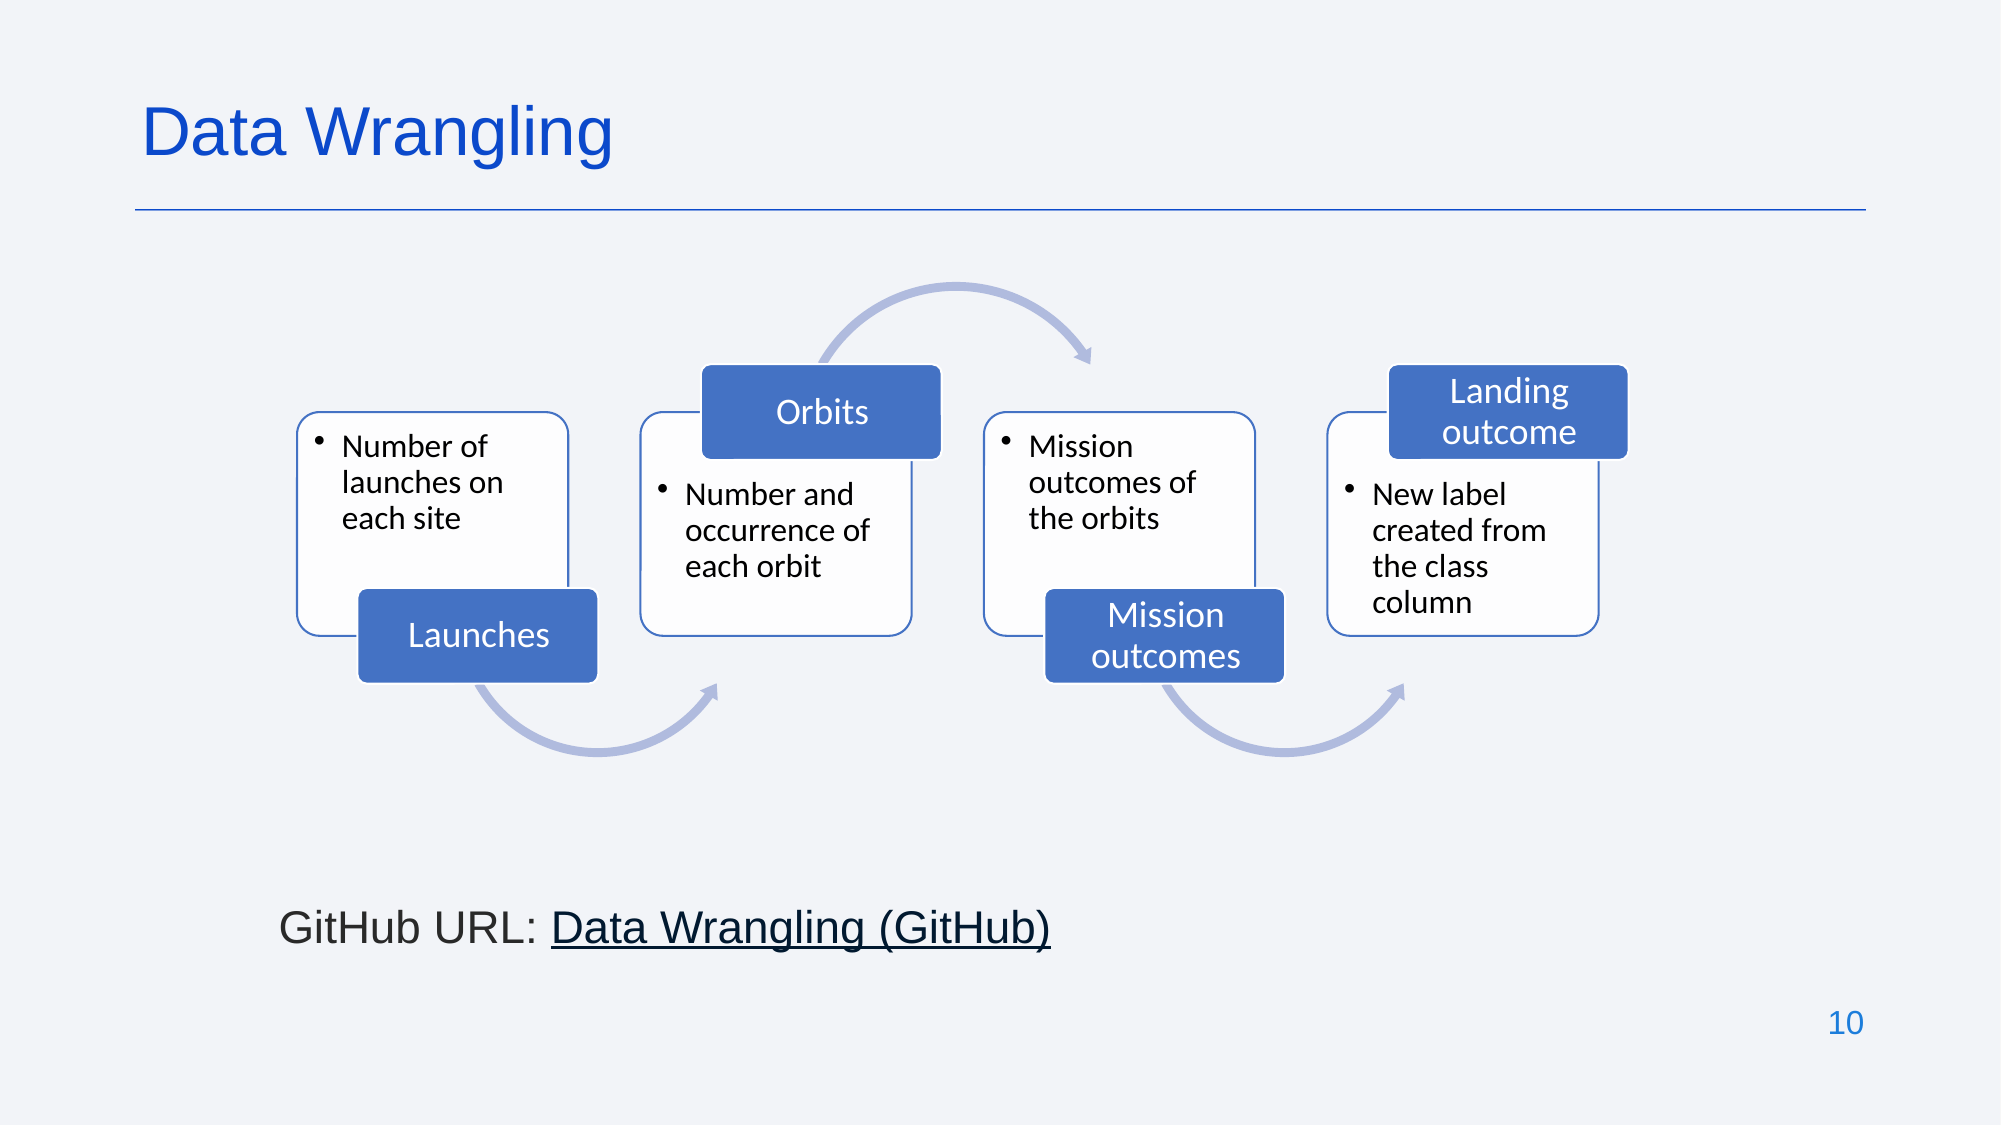

Data Wrangling
Number of launches on each site
Launches
Number and occurrence of each orbit
Orbits
Mission outcomes of the orbits
Mission outcomes
New label created from the class column
Landing outcome
GitHub URL: Data Wrangling (GitHub)

10